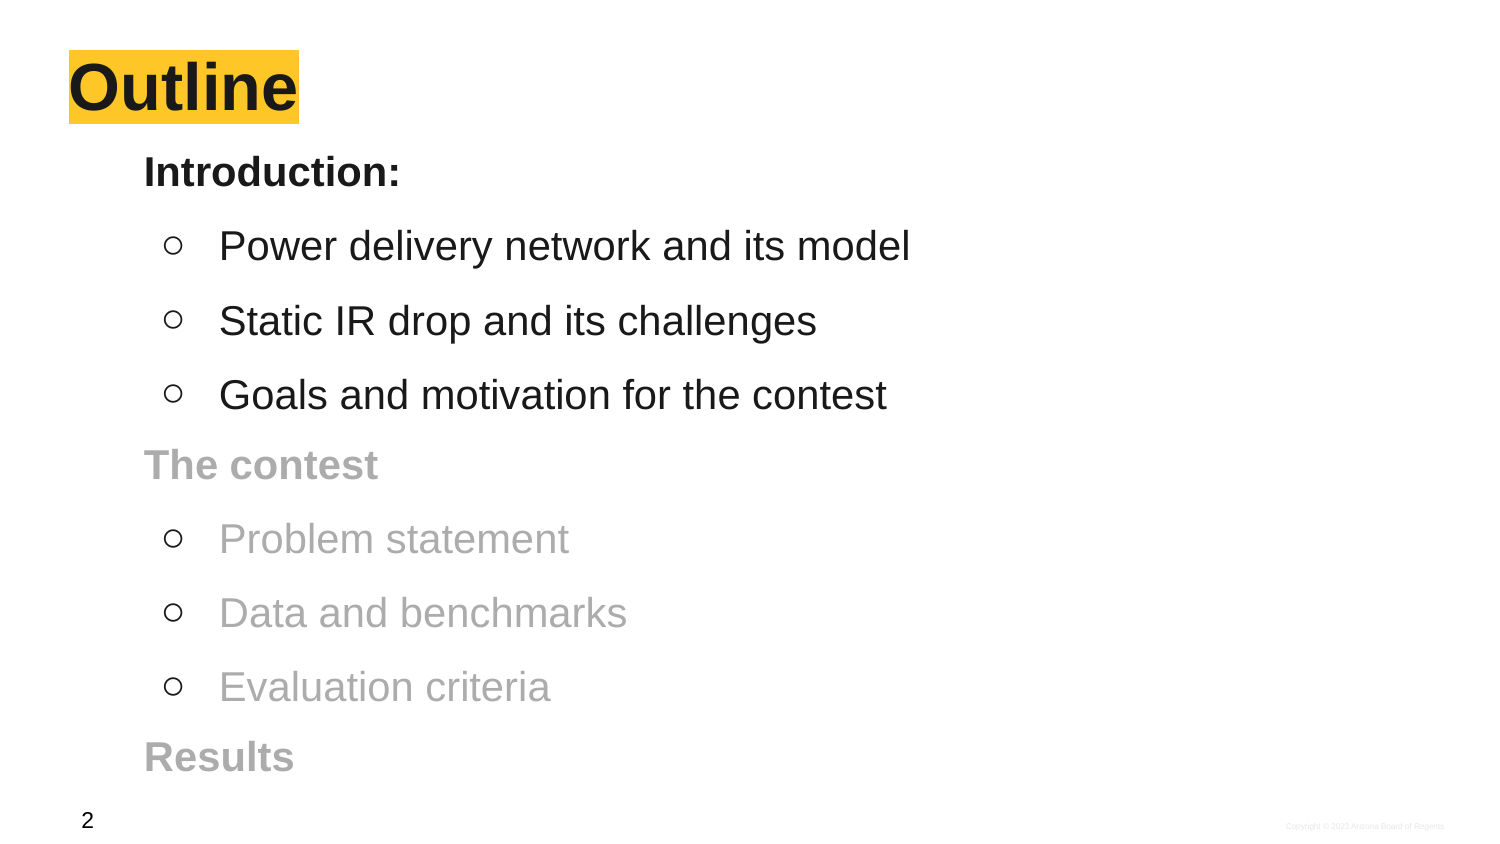

# Outline
Introduction:
Power delivery network and its model
Static IR drop and its challenges
Goals and motivation for the contest
The contest
Problem statement
Data and benchmarks
Evaluation criteria
Results